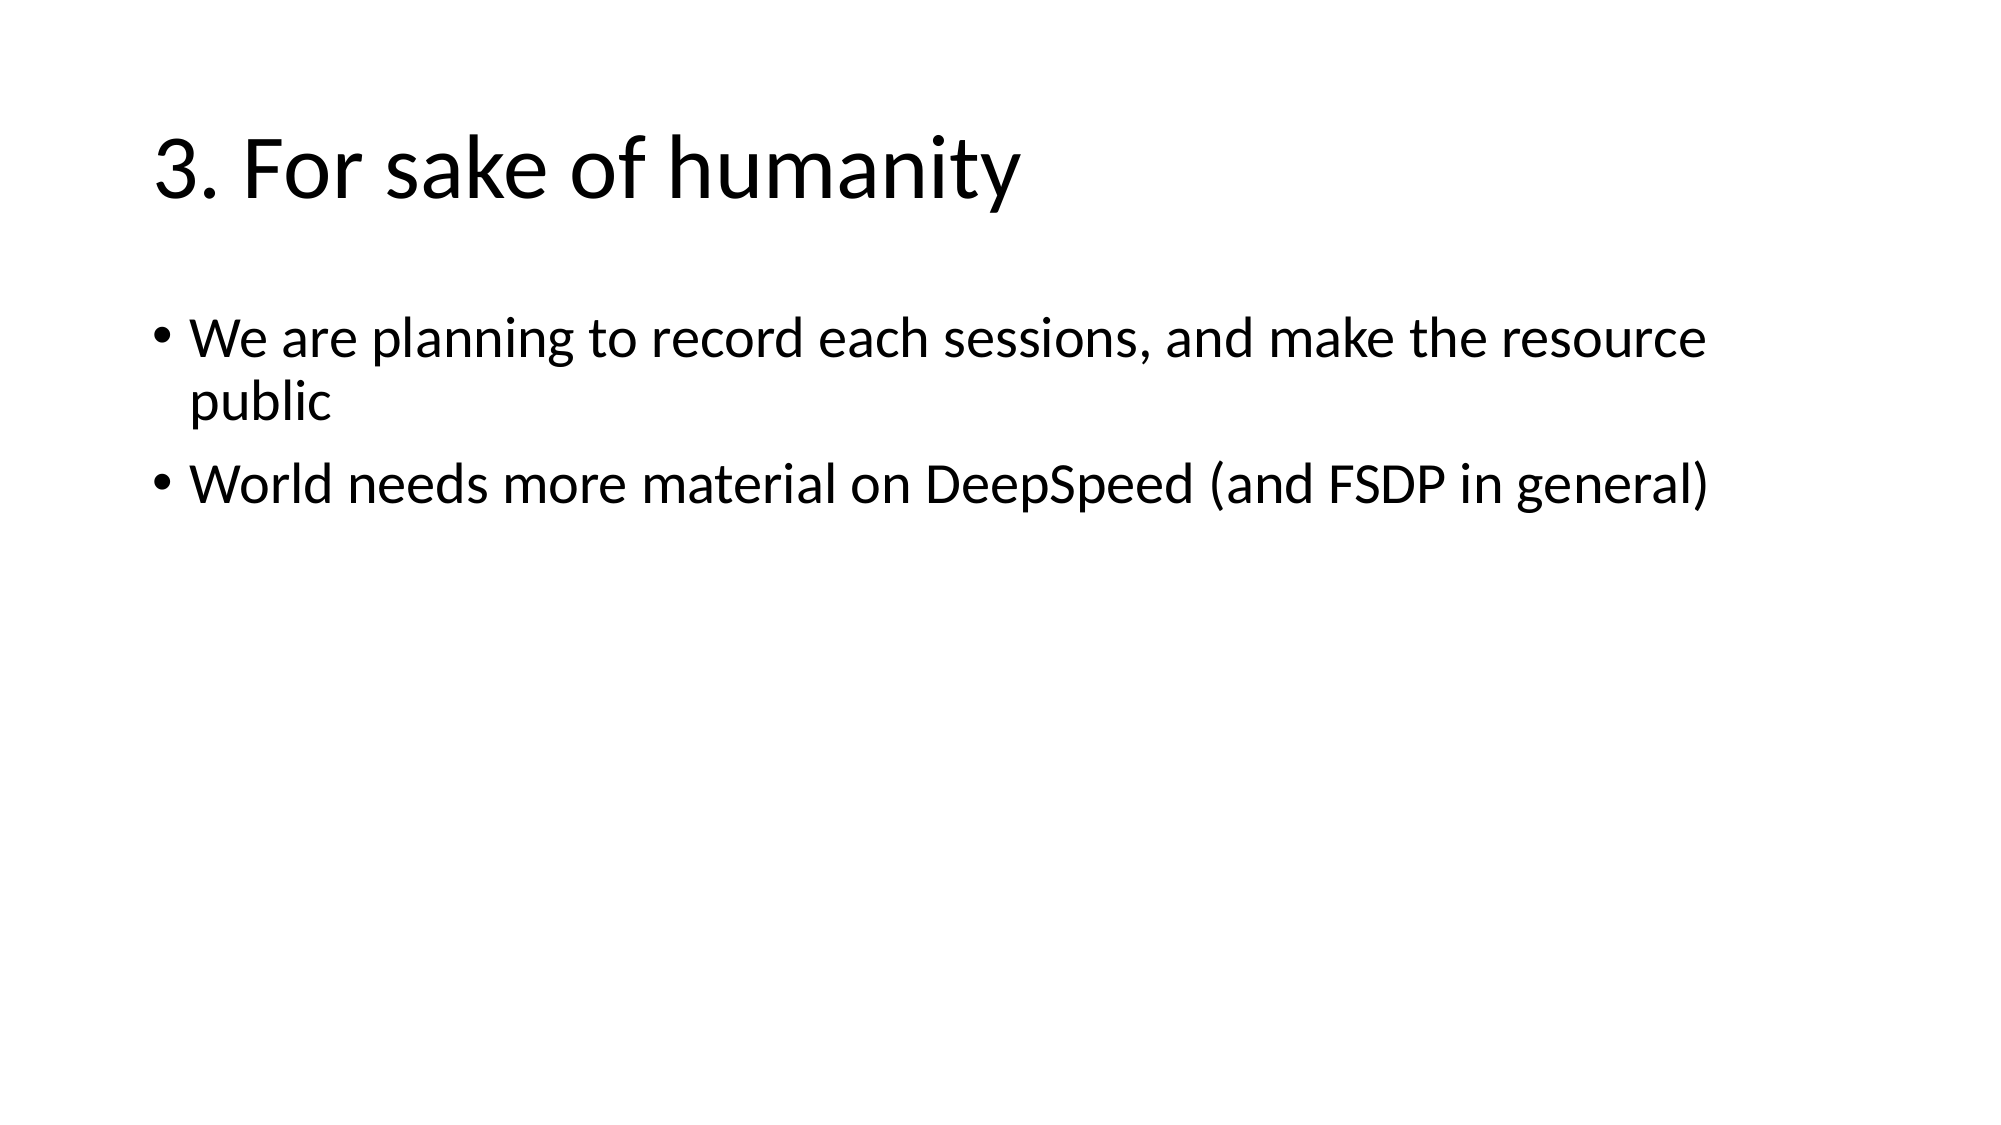

# 3. For sake of humanity
We are planning to record each sessions, and make the resource public
World needs more material on DeepSpeed (and FSDP in general)